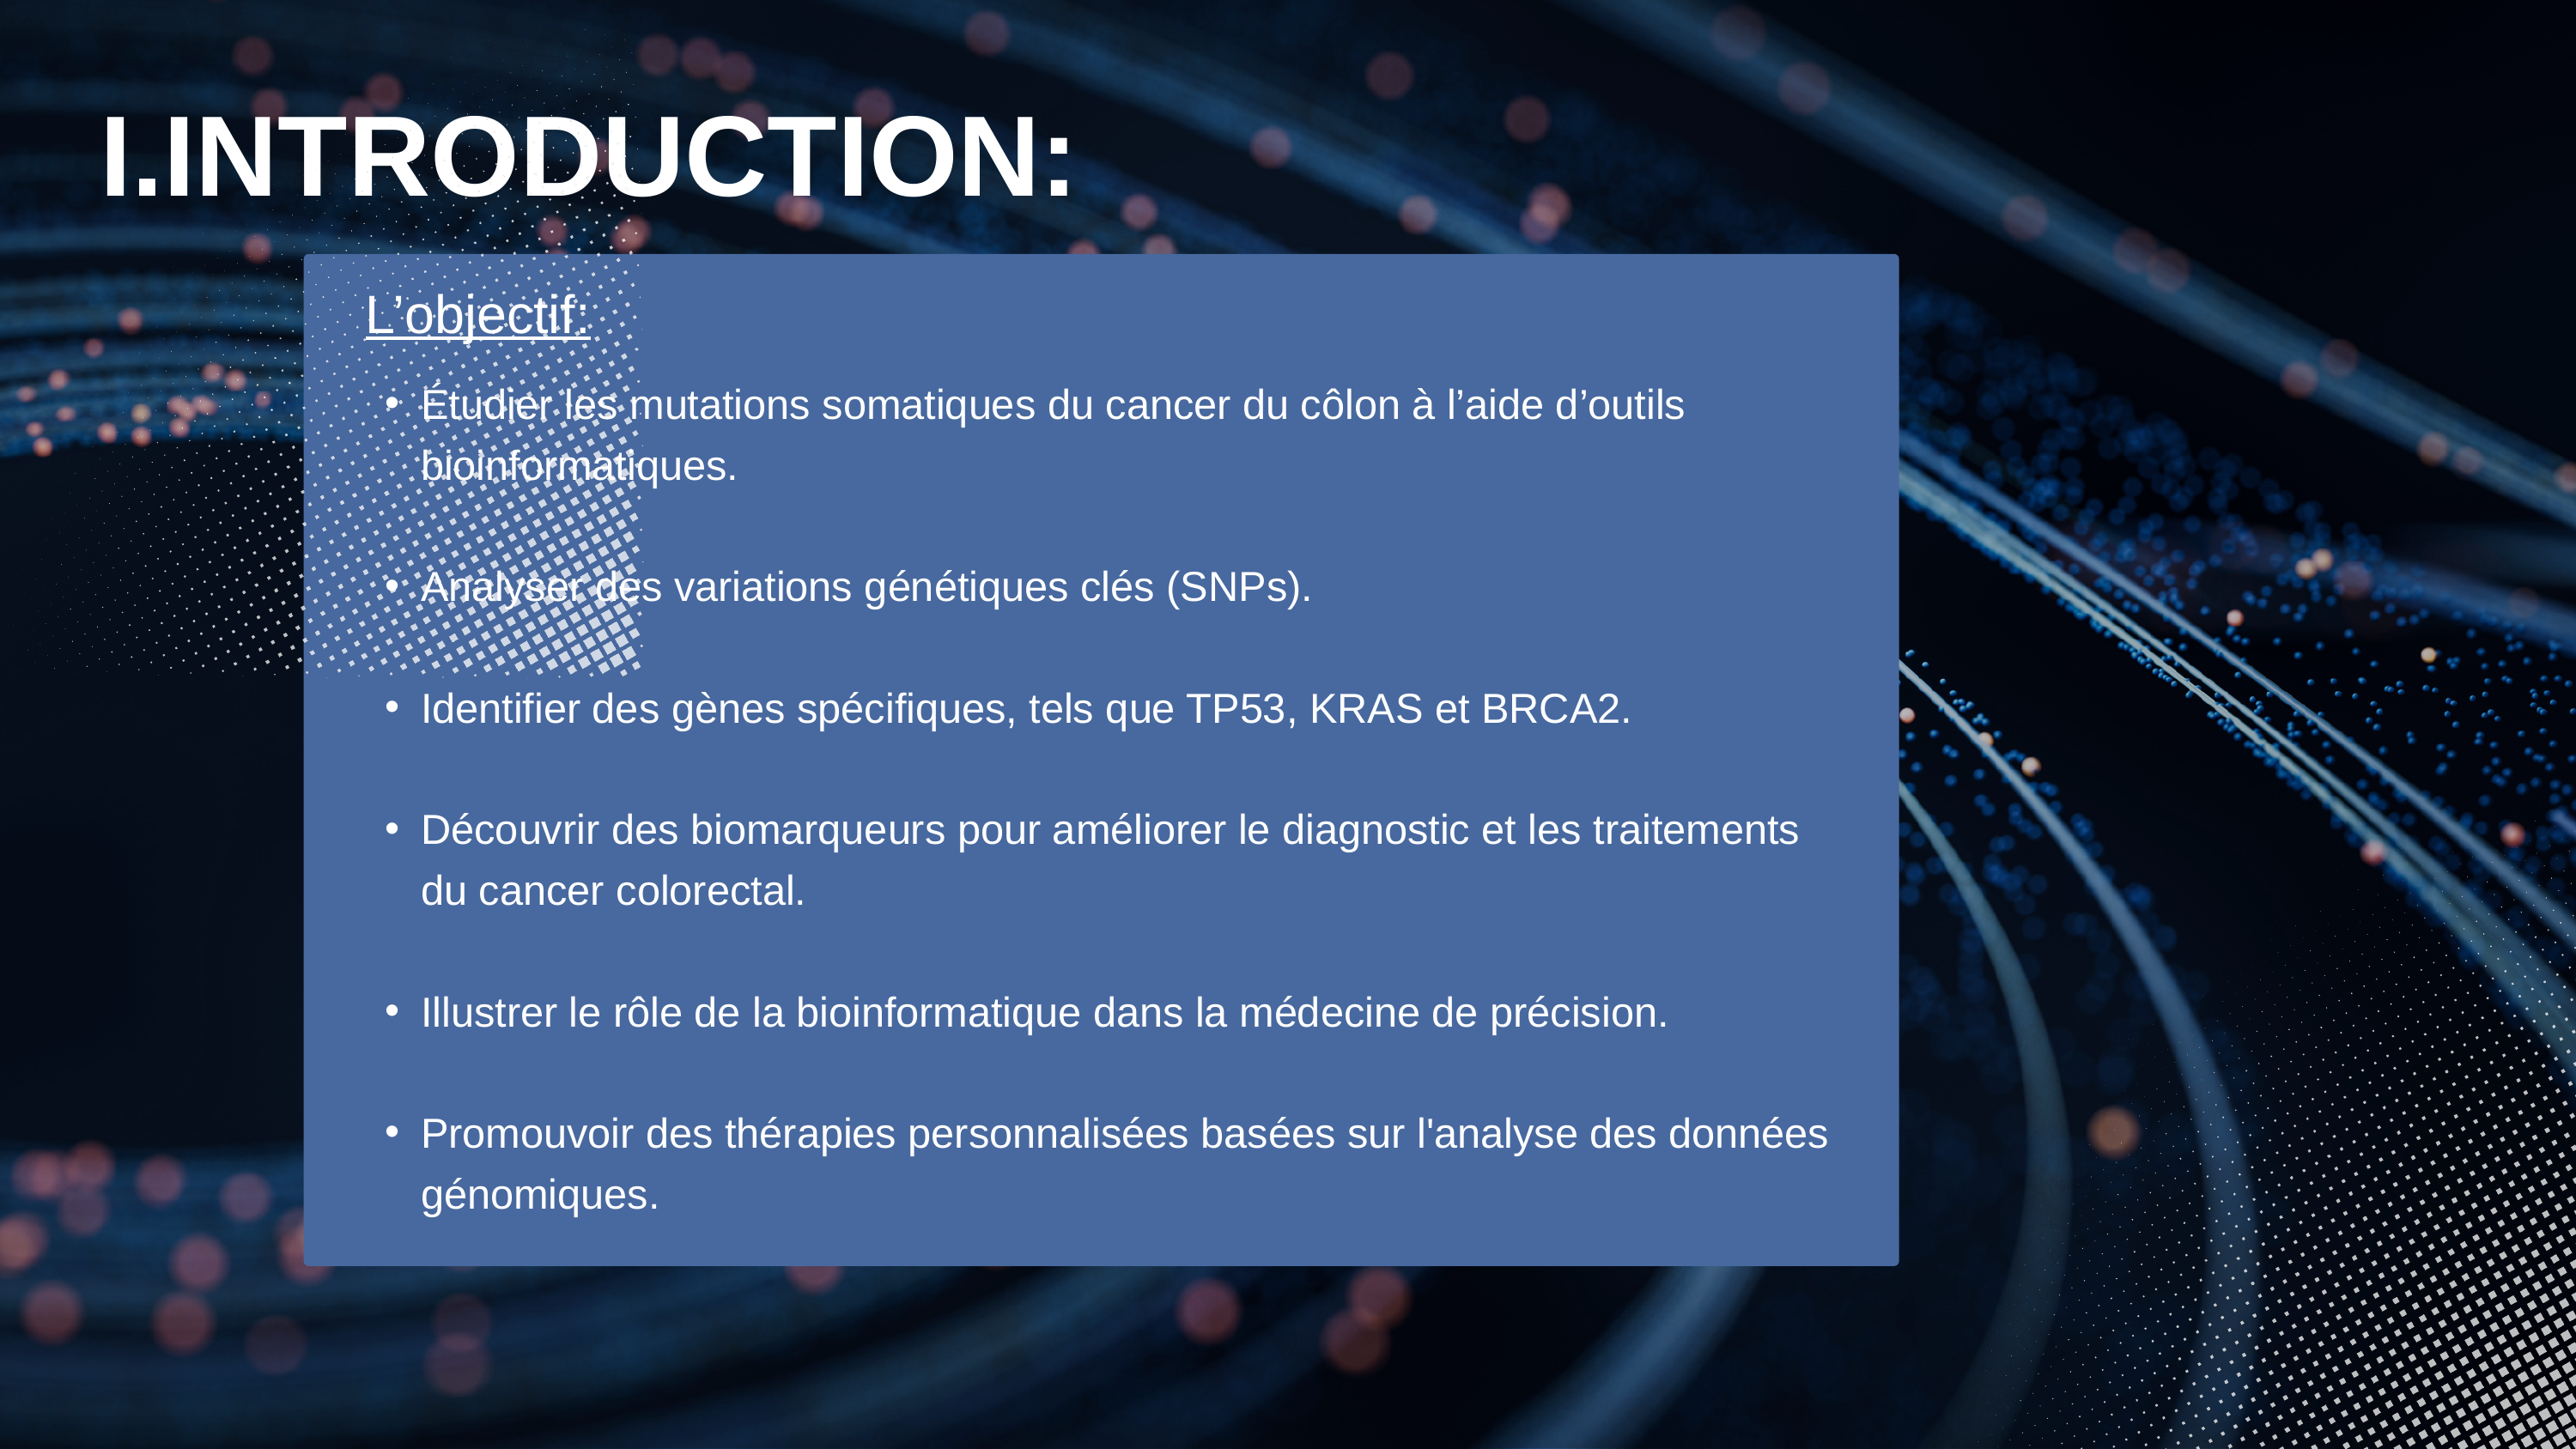

I.INTRODUCTION:

L’objectif:
Étudier les mutations somatiques du cancer du côlon à l’aide d’outils bioinformatiques.

Analyser des variations génétiques clés (SNPs).

Identifier des gènes spécifiques, tels que TP53, KRAS et BRCA2.

Découvrir des biomarqueurs pour améliorer le diagnostic et les traitements du cancer colorectal.

Illustrer le rôle de la bioinformatique dans la médecine de précision.

Promouvoir des thérapies personnalisées basées sur l'analyse des données génomiques.